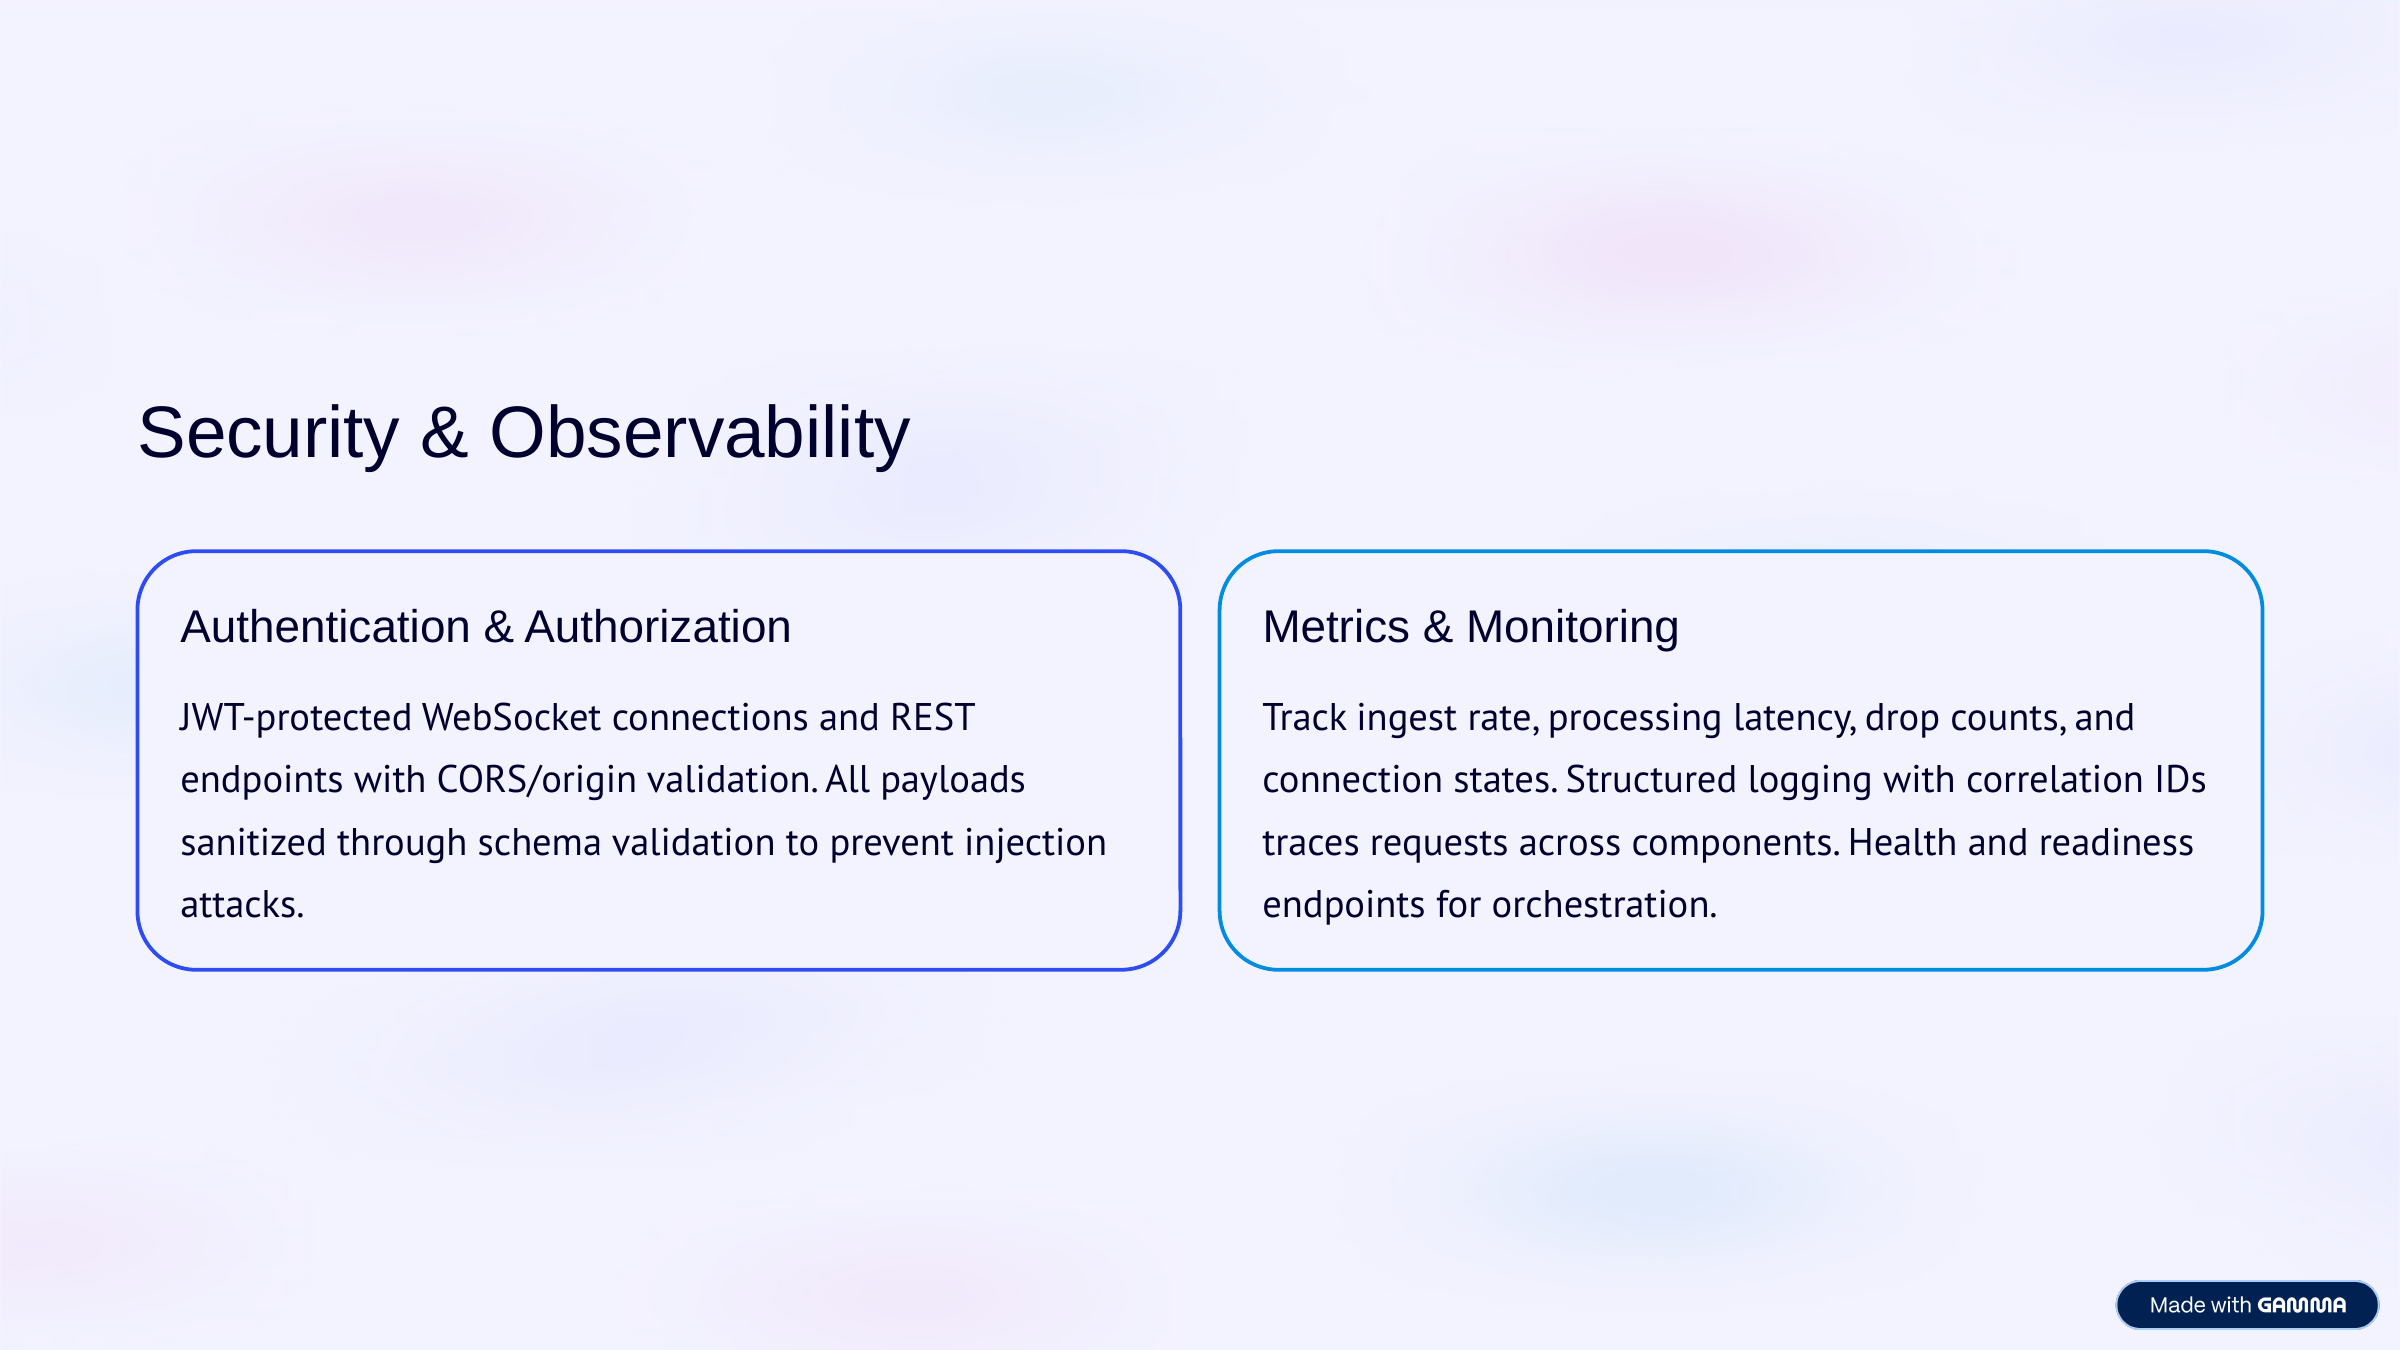

Security & Observability

Authentication & Authorization
Metrics & Monitoring
JWT-protected WebSocket connections and REST endpoints with CORS/origin validation. All payloads sanitized through schema validation to prevent injection attacks.
Track ingest rate, processing latency, drop counts, and connection states. Structured logging with correlation IDs traces requests across components. Health and readiness endpoints for orchestration.